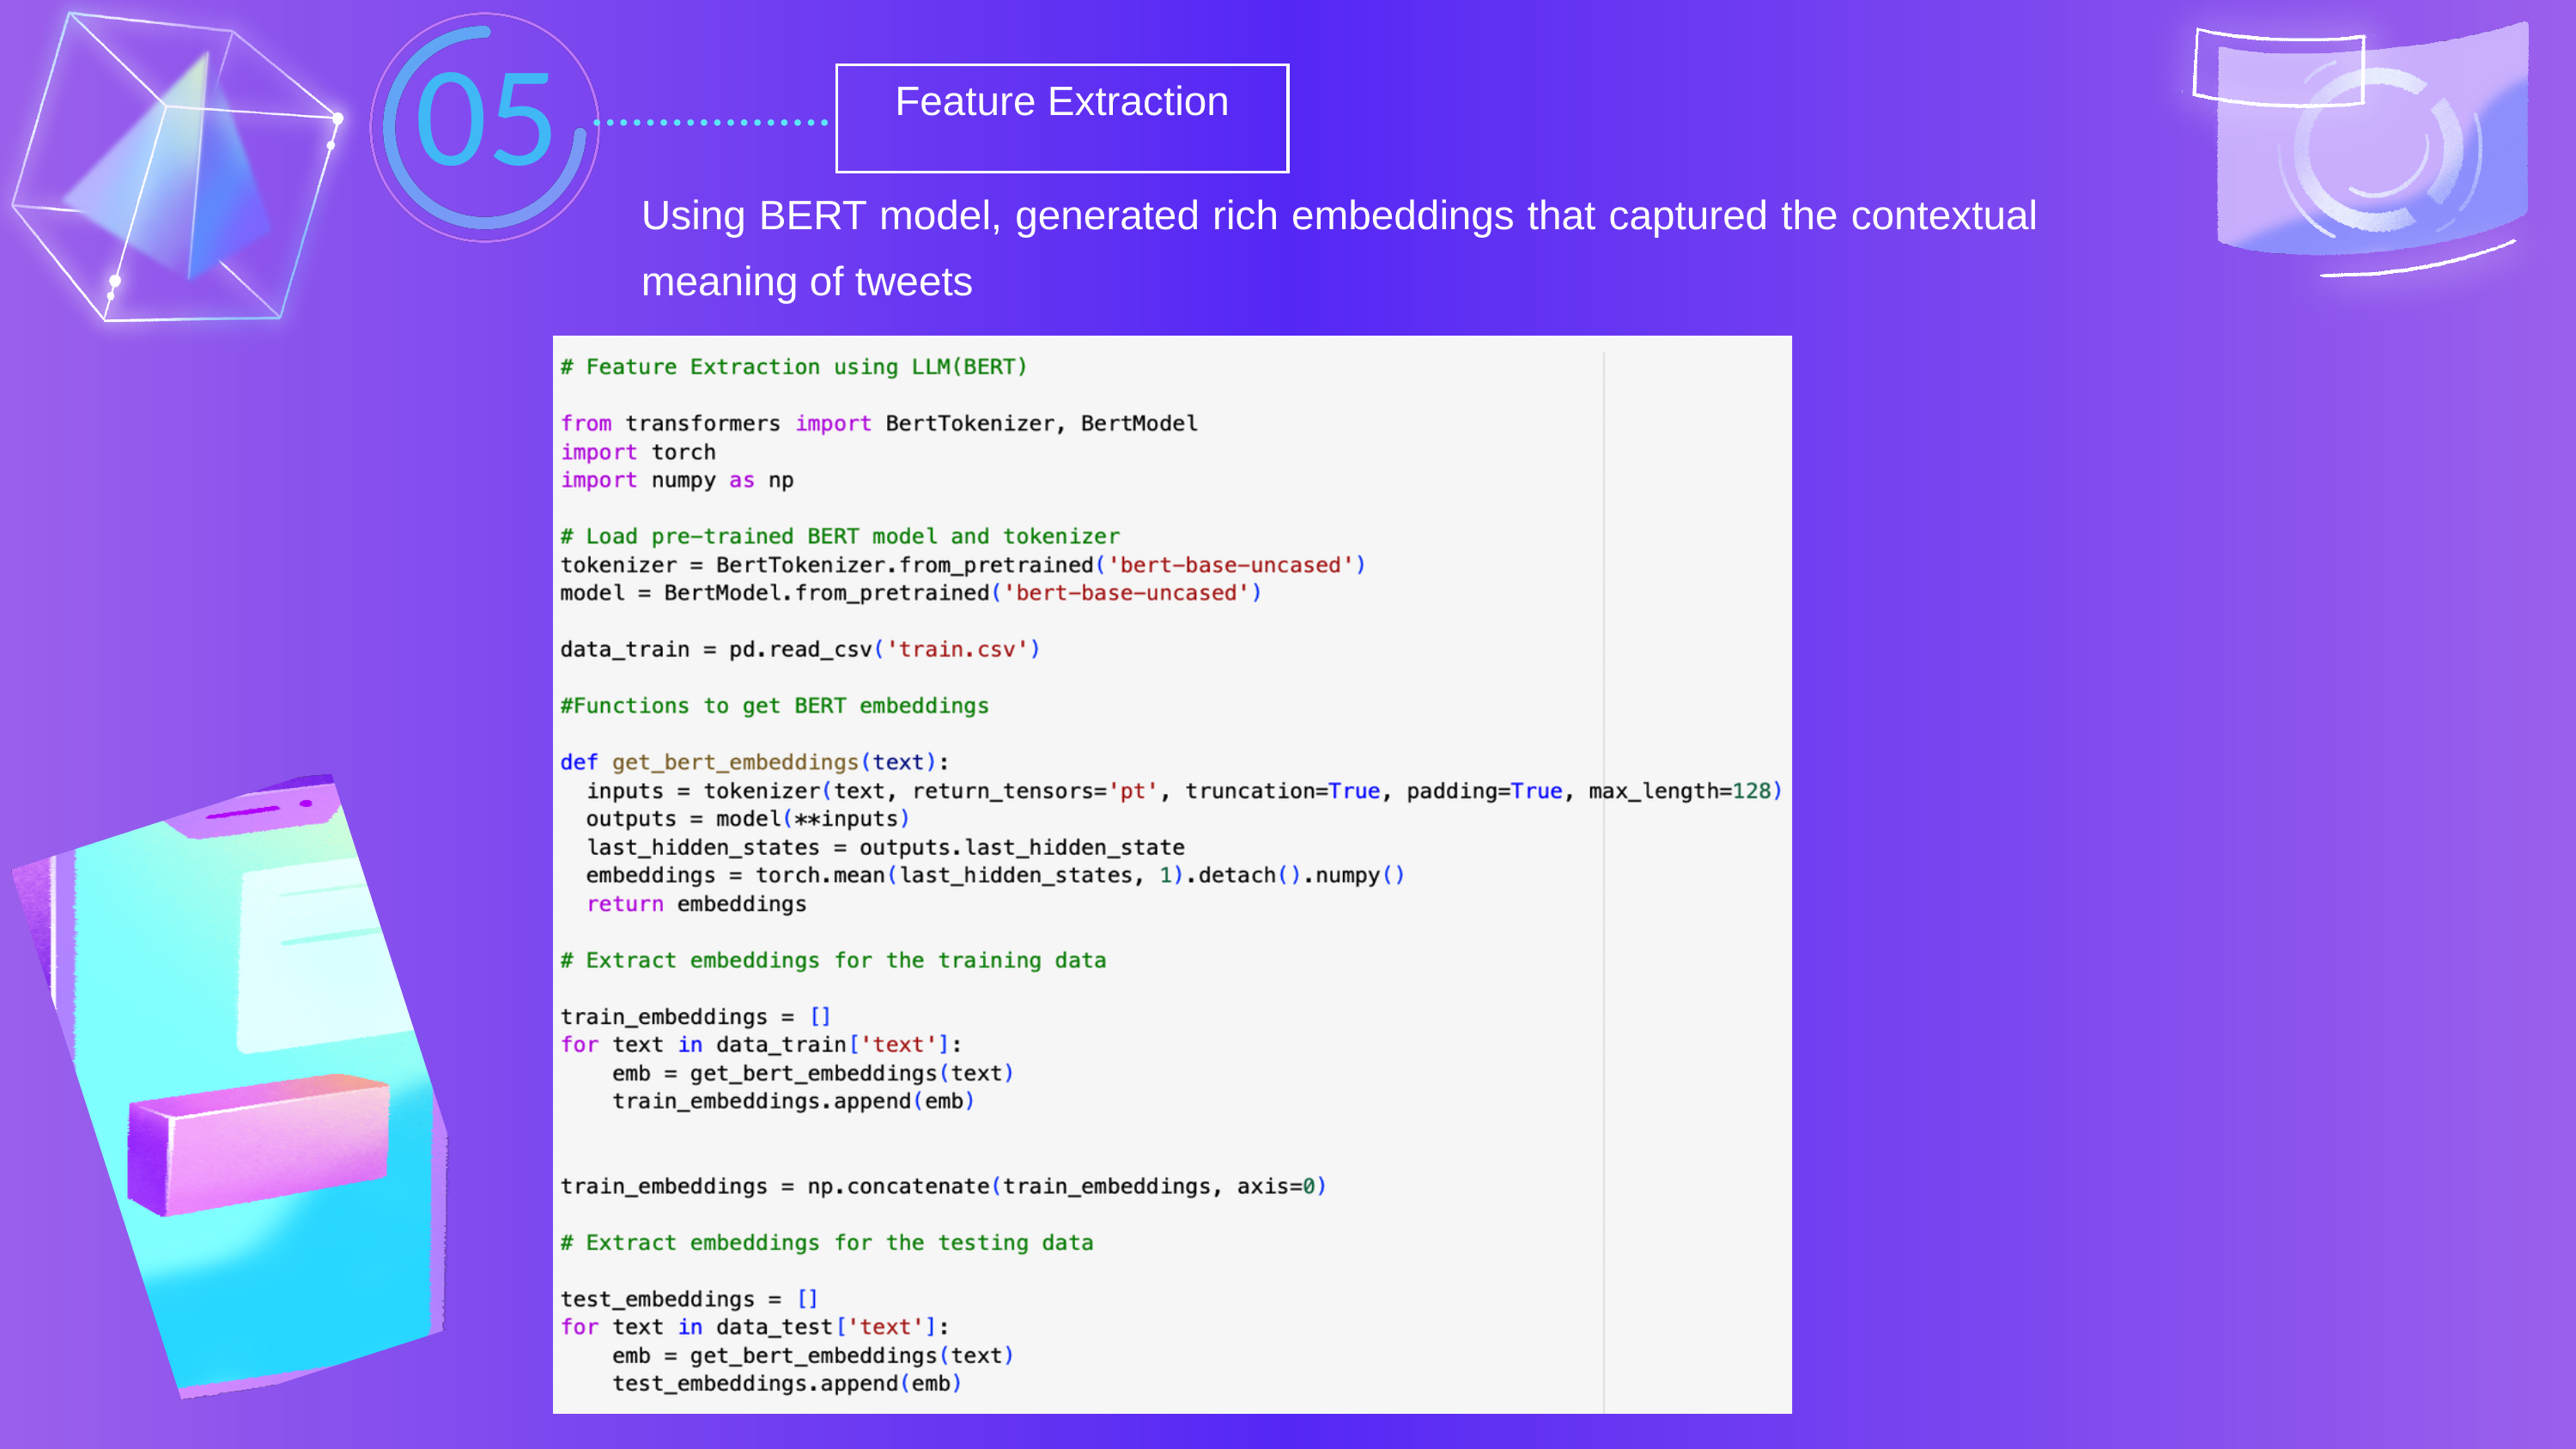

Feature Extraction
05

Using BERT model, generated rich embeddings that captured the contextual meaning of tweets